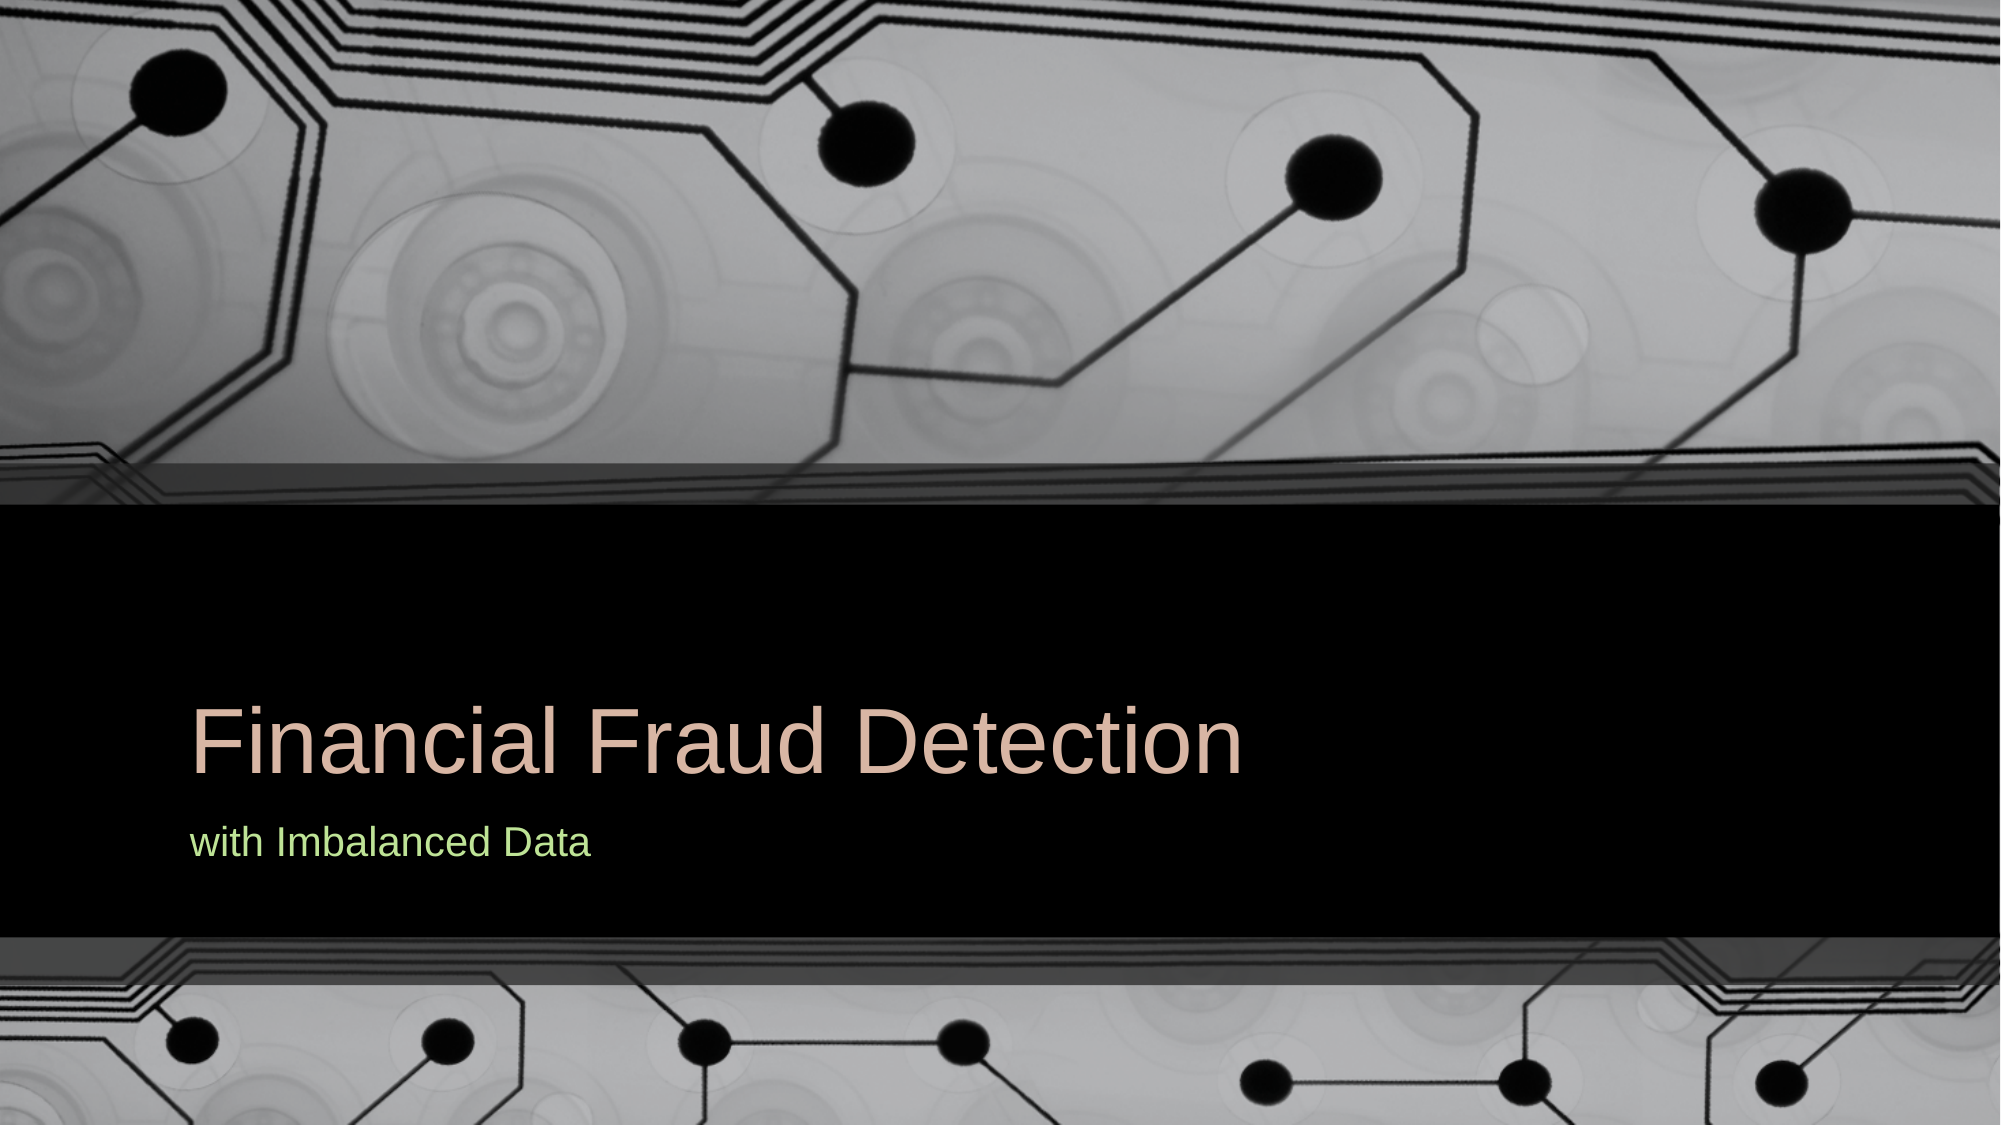

# Financial Fraud Detection
with Imbalanced Data